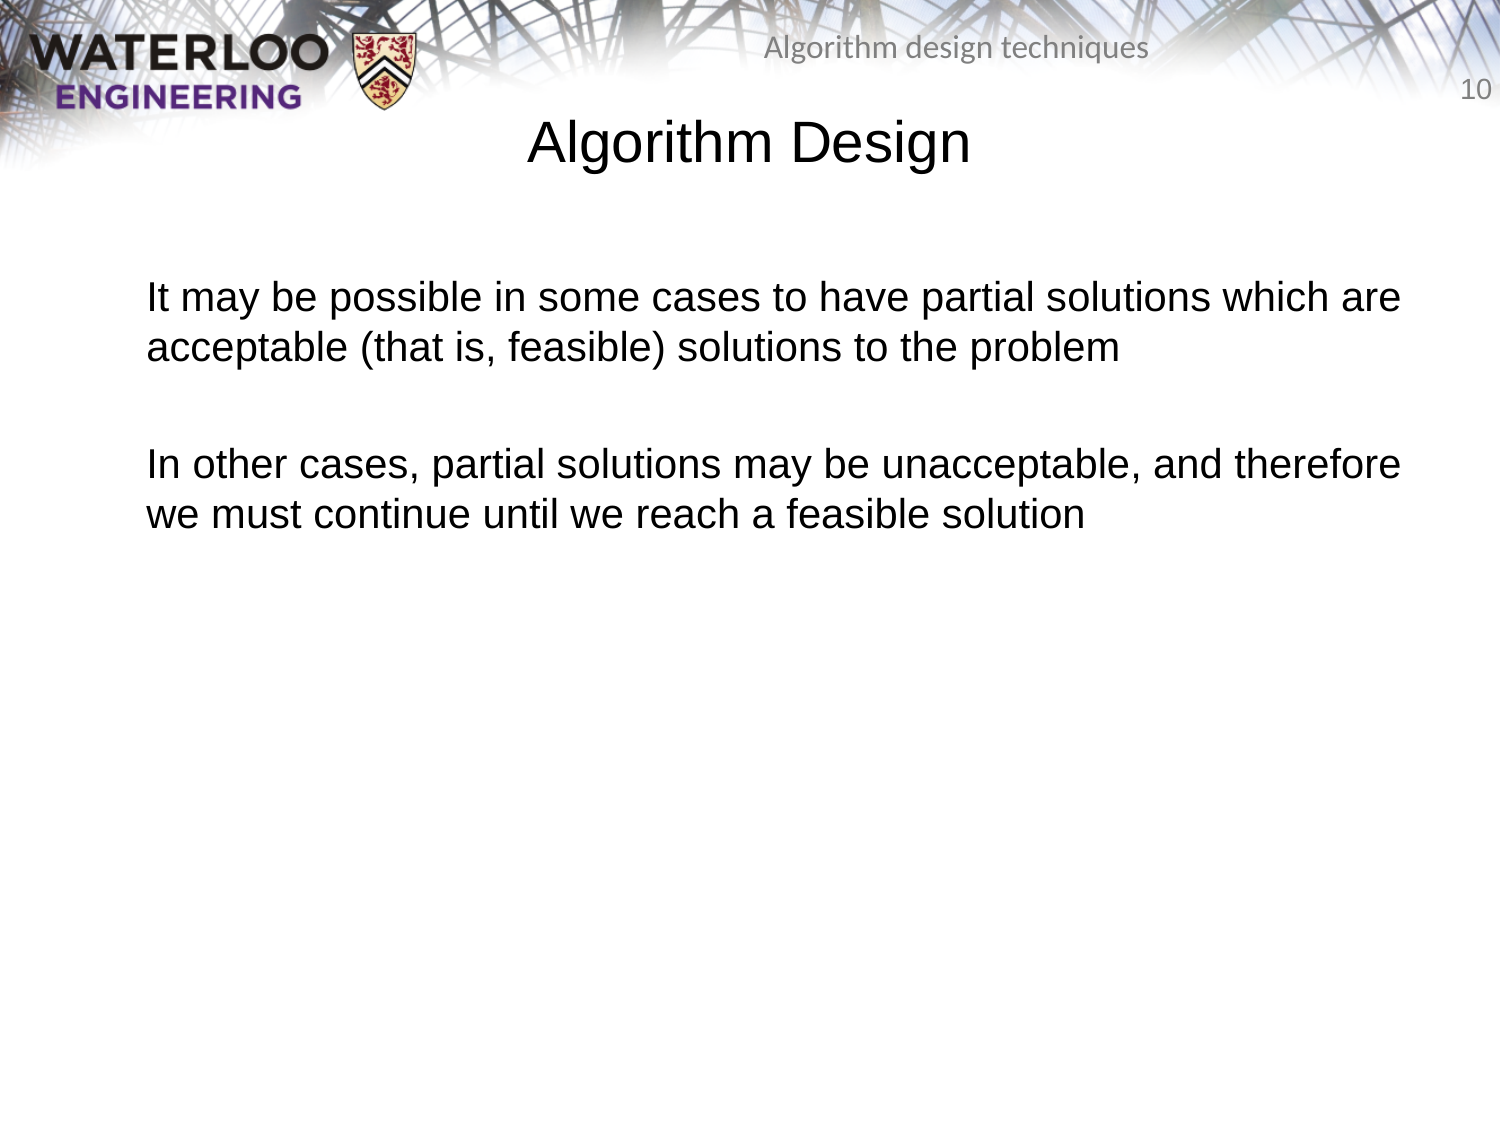

# Algorithm Design
	It may be possible in some cases to have partial solutions which are acceptable (that is, feasible) solutions to the problem

	In other cases, partial solutions may be unacceptable, and therefore we must continue until we reach a feasible solution